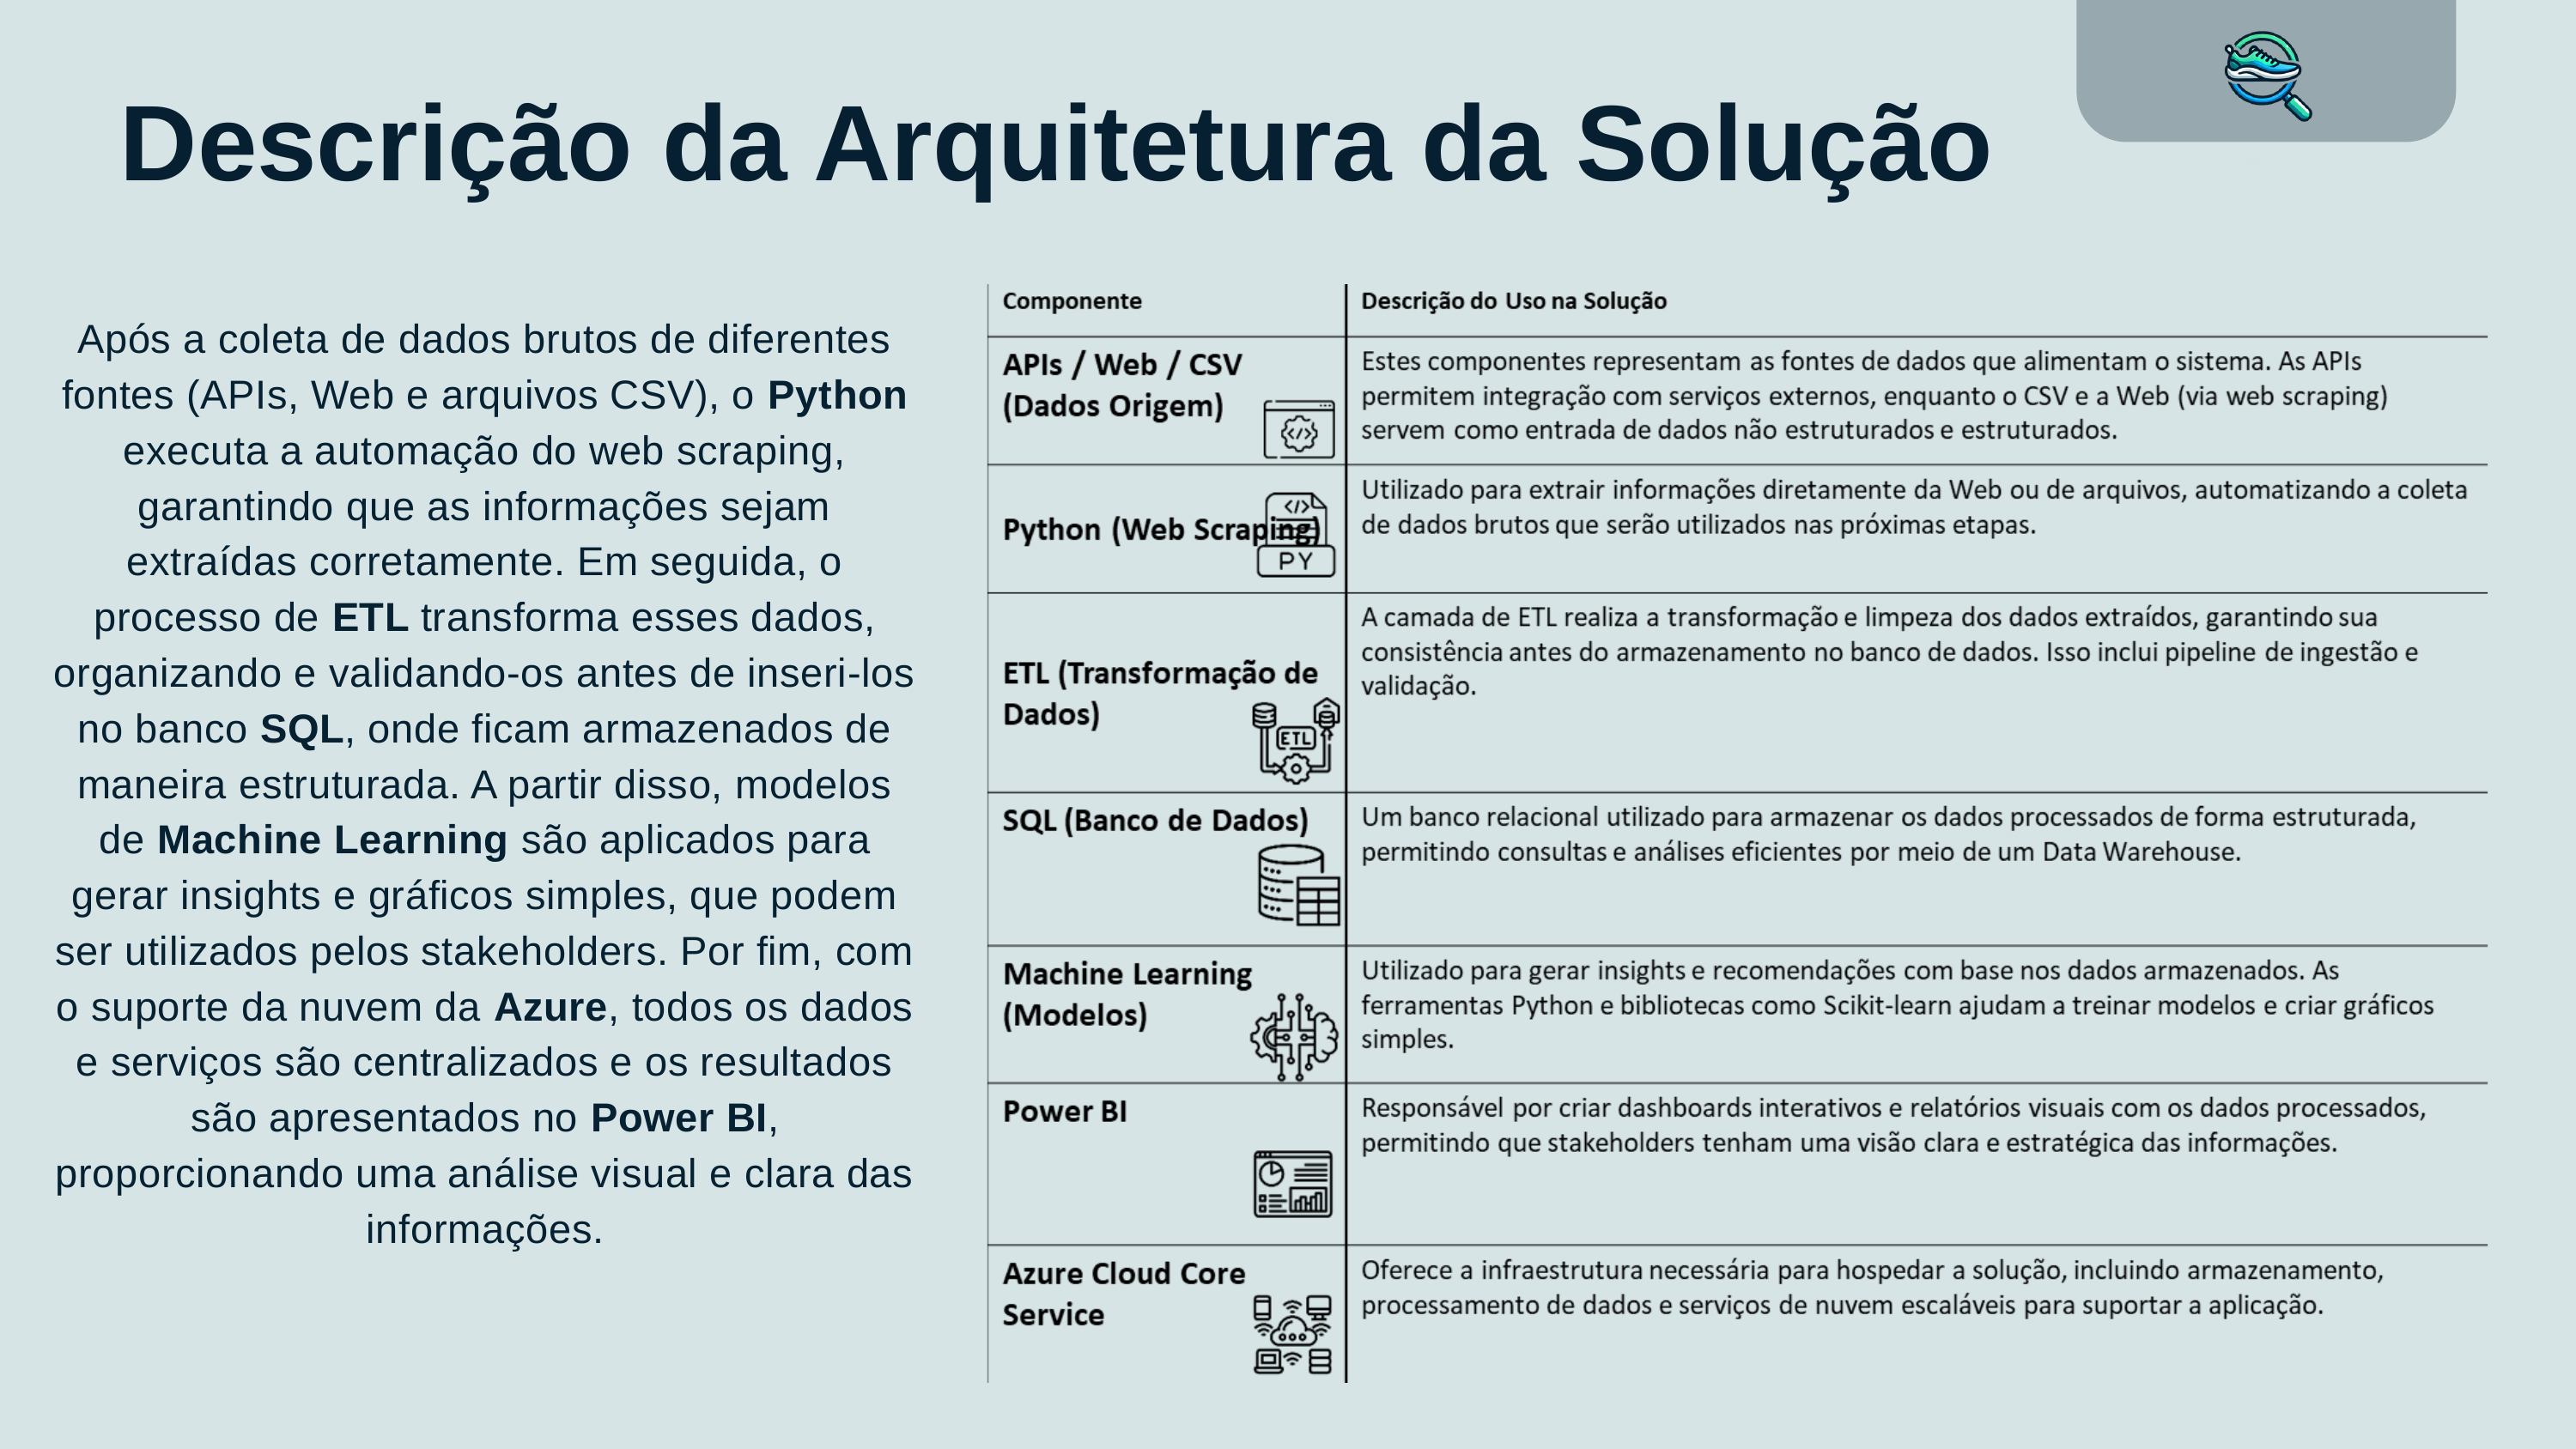

Descrição da Arquitetura da Solução

Após a coleta de dados brutos de diferentes fontes (APIs, Web e arquivos CSV), o Python executa a automação do web scraping, garantindo que as informações sejam extraídas corretamente. Em seguida, o processo de ETL transforma esses dados, organizando e validando-os antes de inseri-los no banco SQL, onde ficam armazenados de maneira estruturada. A partir disso, modelos de Machine Learning são aplicados para gerar insights e gráficos simples, que podem ser utilizados pelos stakeholders. Por fim, com o suporte da nuvem da Azure, todos os dados e serviços são centralizados e os resultados são apresentados no Power BI, proporcionando uma análise visual e clara das informações.